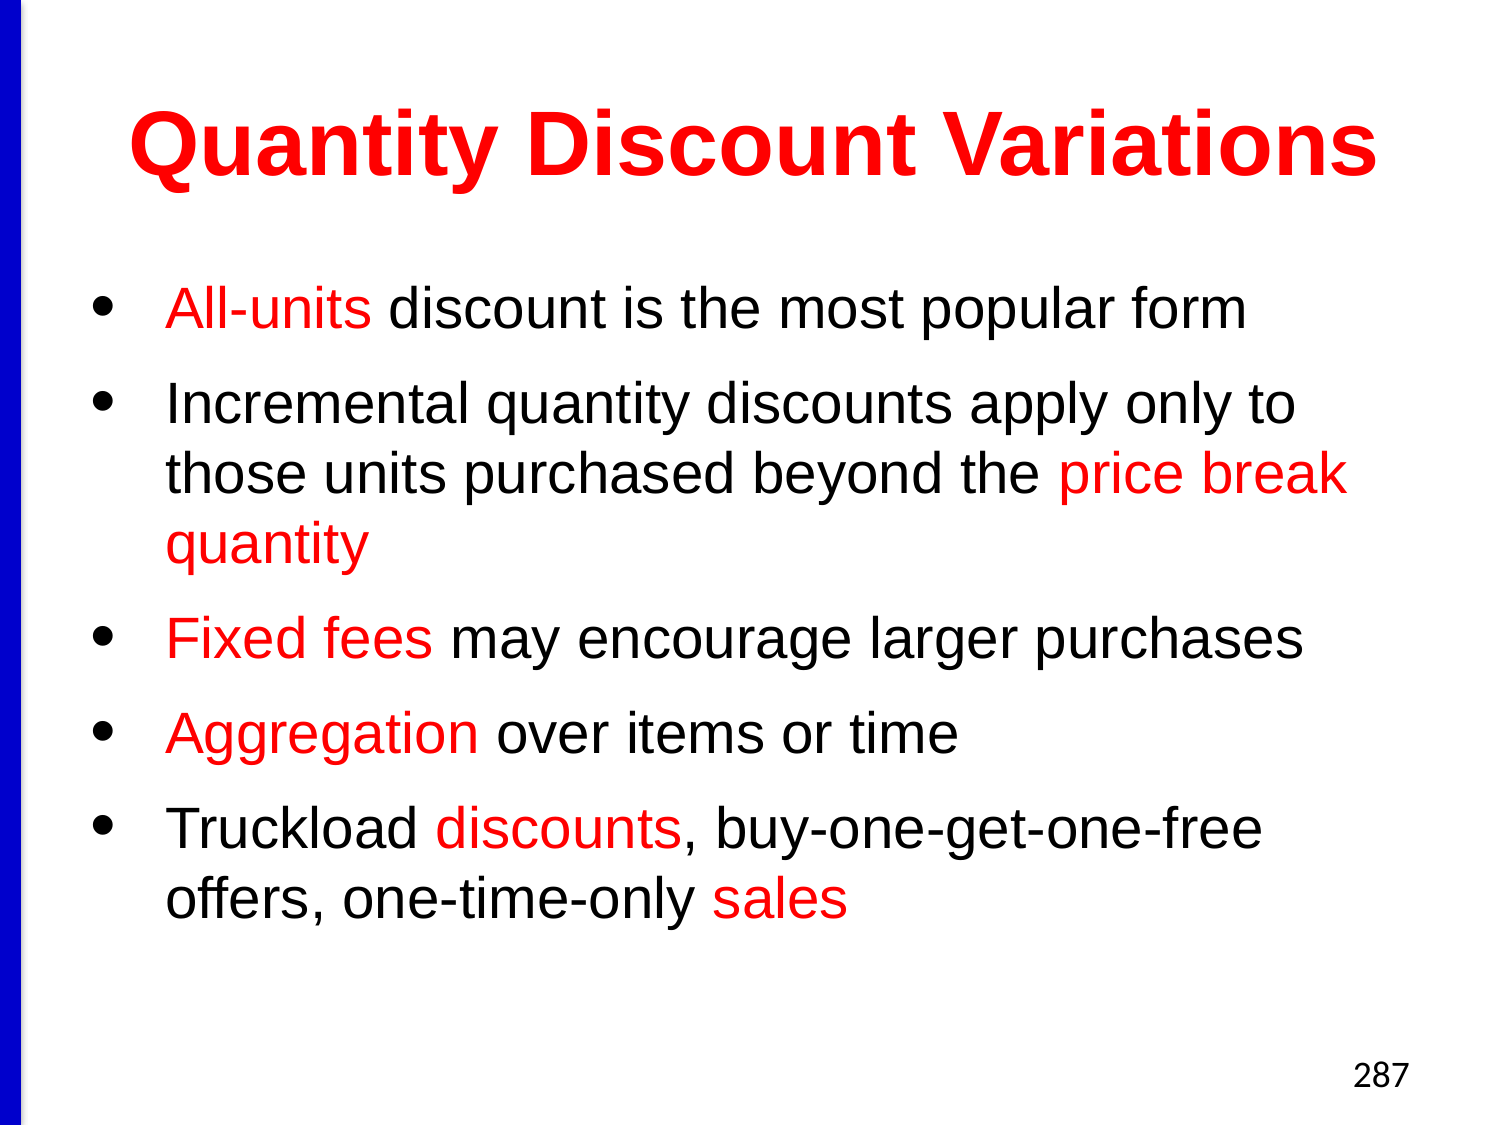

# Quantity Discount Variations
All-units discount is the most popular form
Incremental quantity discounts apply only to those units purchased beyond the price break quantity
Fixed fees may encourage larger purchases
Aggregation over items or time
Truckload discounts, buy-one-get-one-free offers, one-time-only sales
287